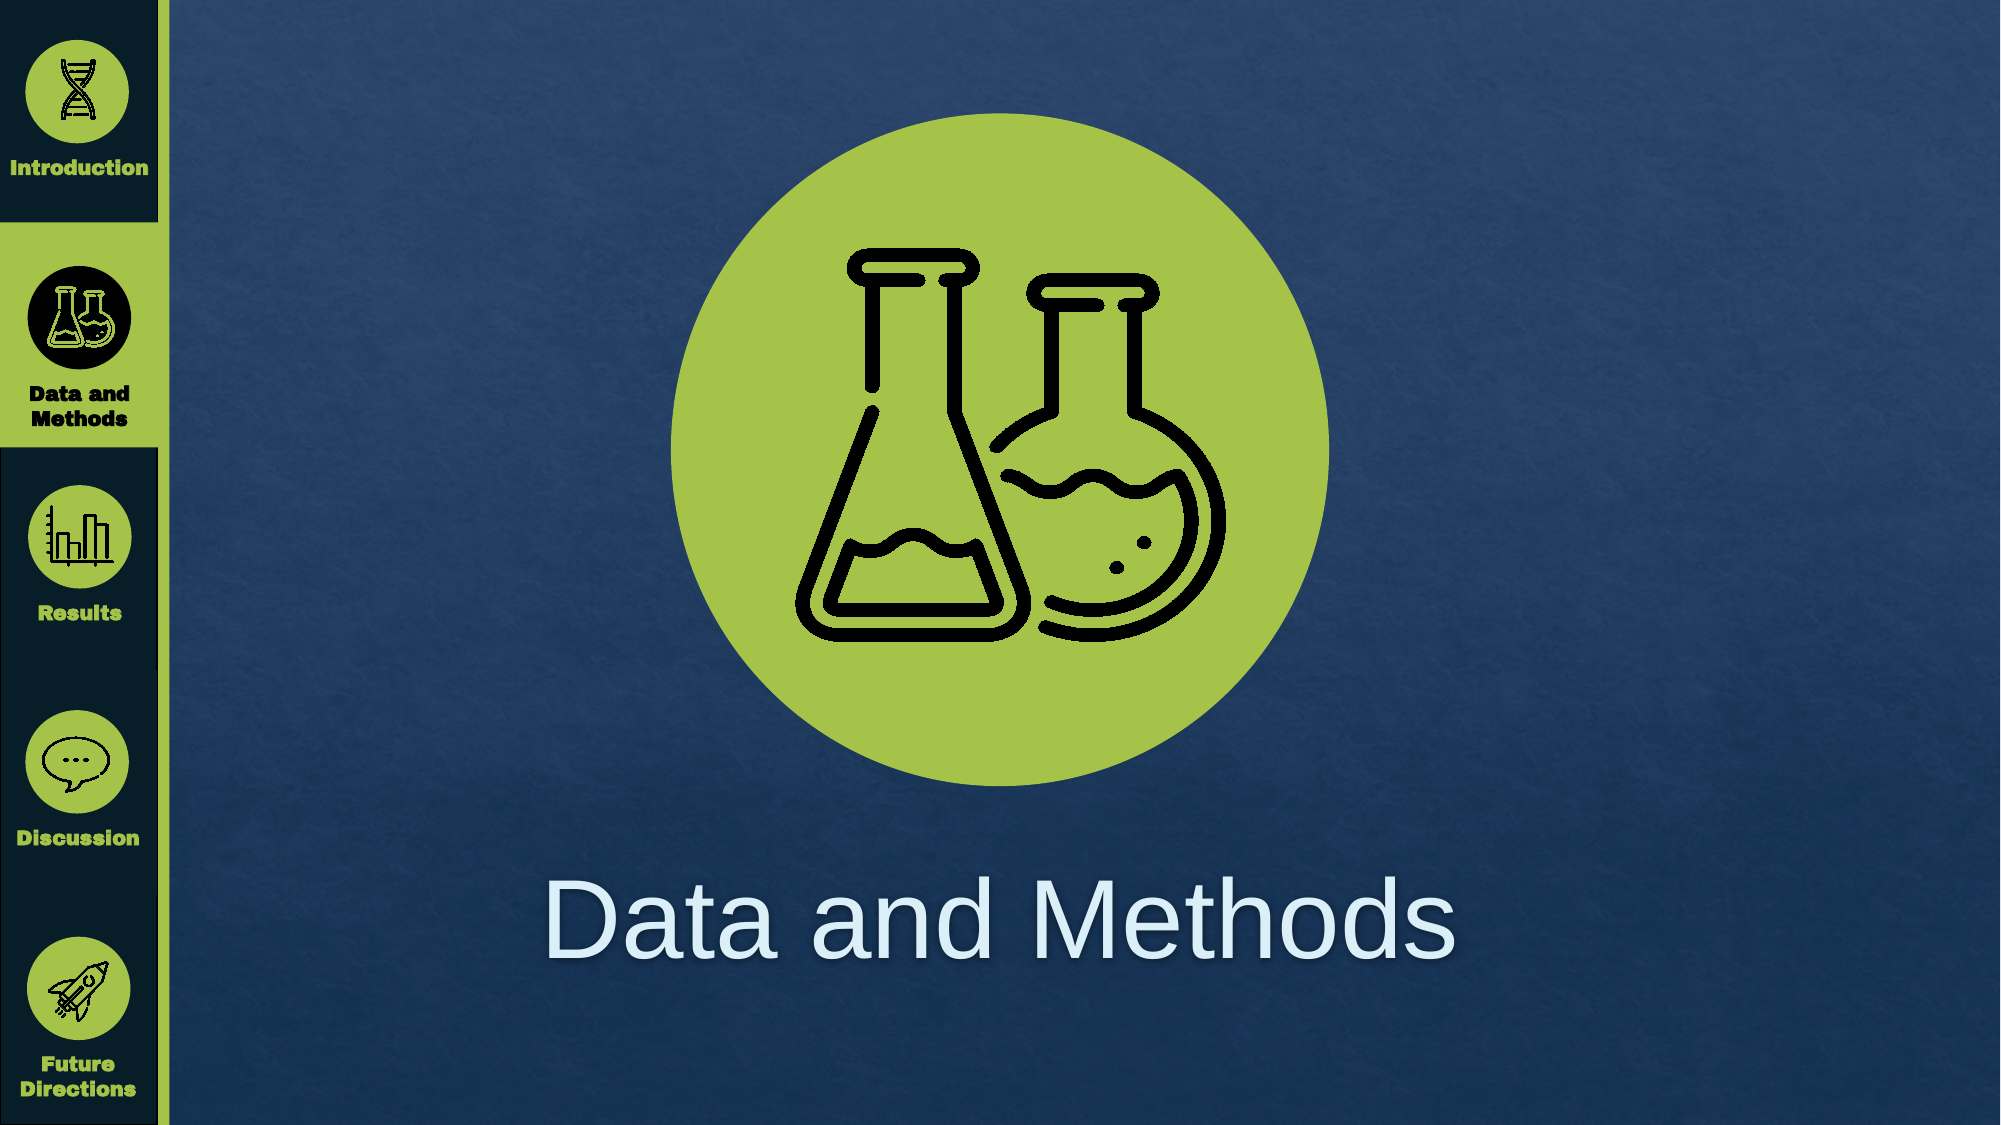

Introduction

Data and Methods

Results
# Data and Methods

Discussion

Future Directions